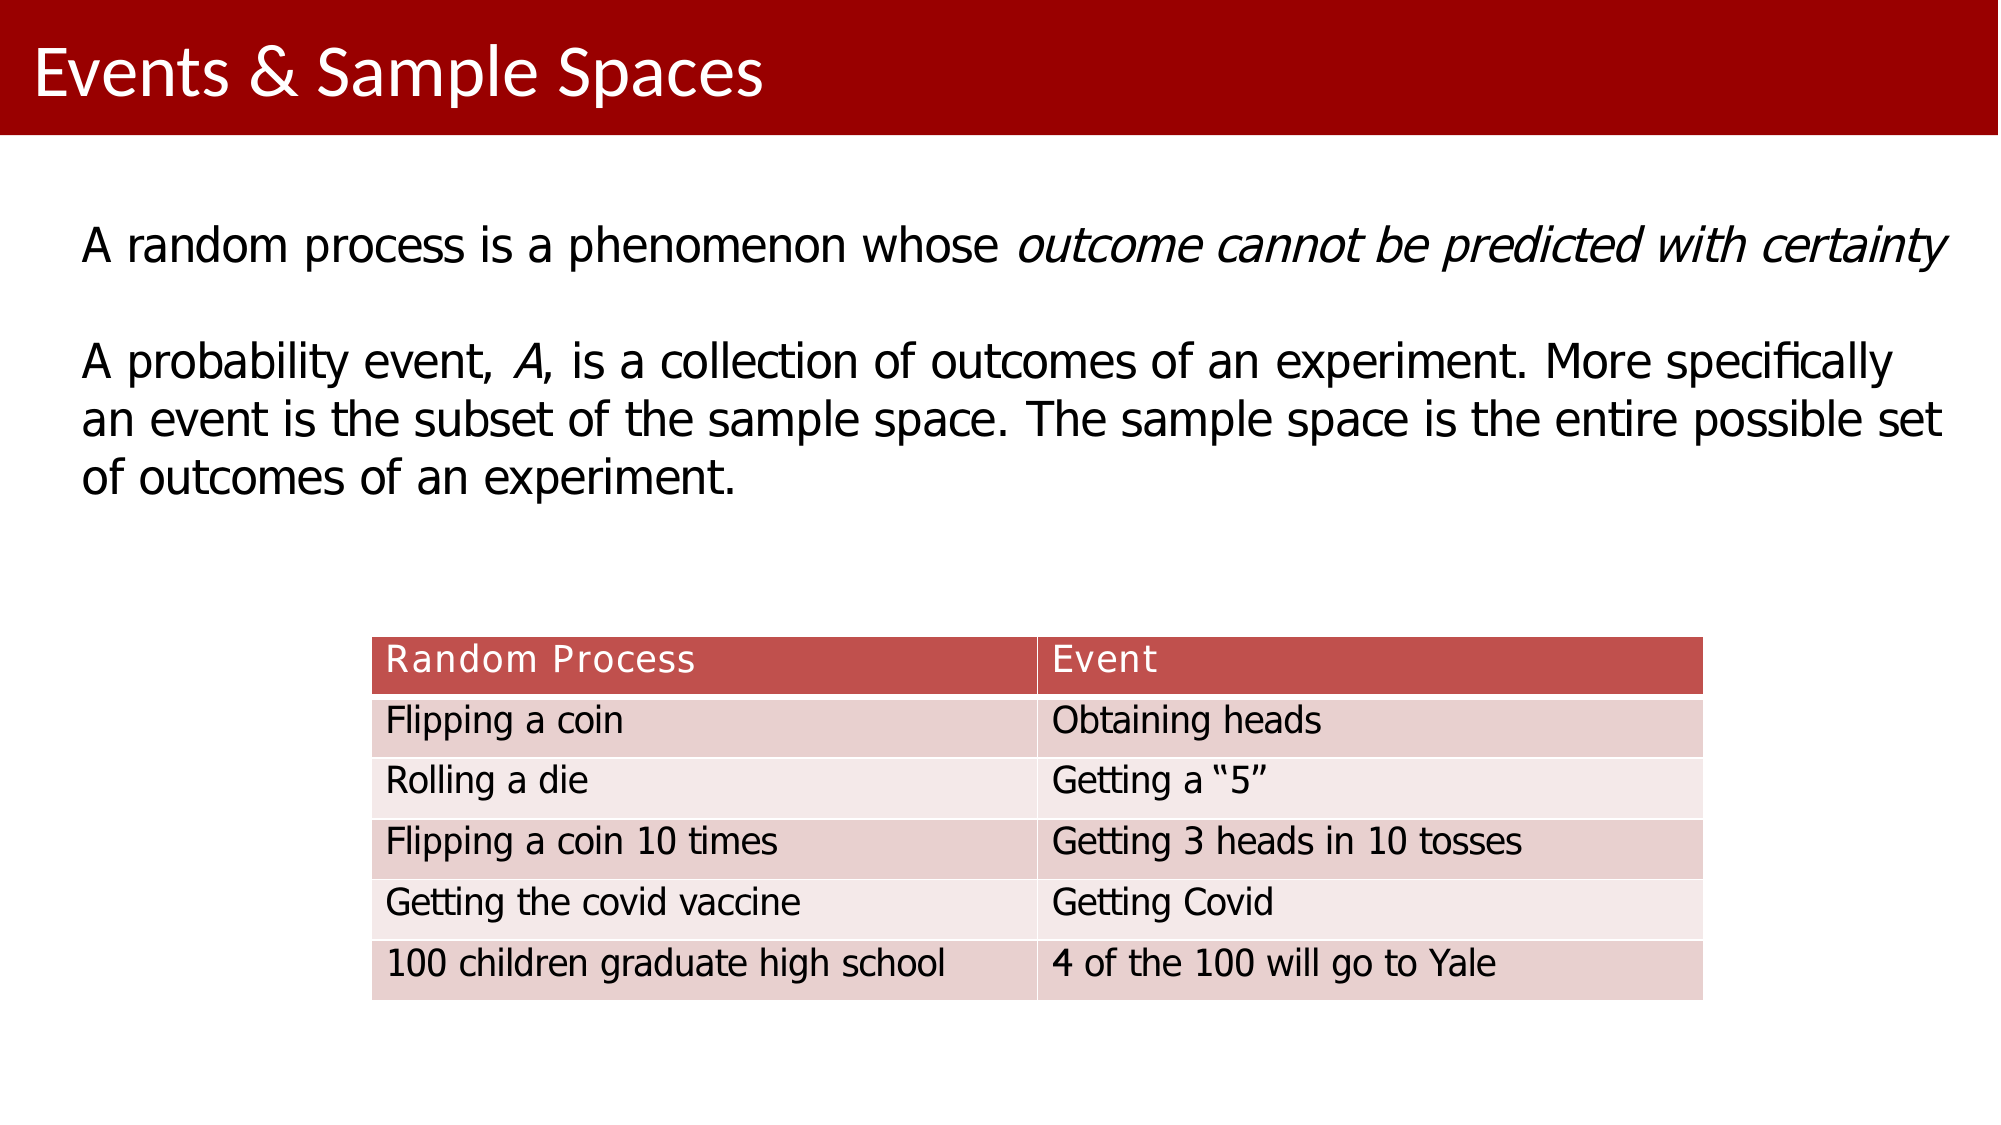

# Events & Sample Spaces
A random process is a phenomenon whose outcome cannot be predicted with certainty

A probability event, A, is a collection of outcomes of an experiment. More specifically an event is the subset of the sample space. The sample space is the entire possible set of outcomes of an experiment.
| Random Process | Event |
| --- | --- |
| Flipping a coin | Obtaining heads |
| Rolling a die | Getting a “5” |
| Flipping a coin 10 times | Getting 3 heads in 10 tosses |
| Getting the covid vaccine | Getting Covid |
| 100 children graduate high school | 4 of the 100 will go to Yale |